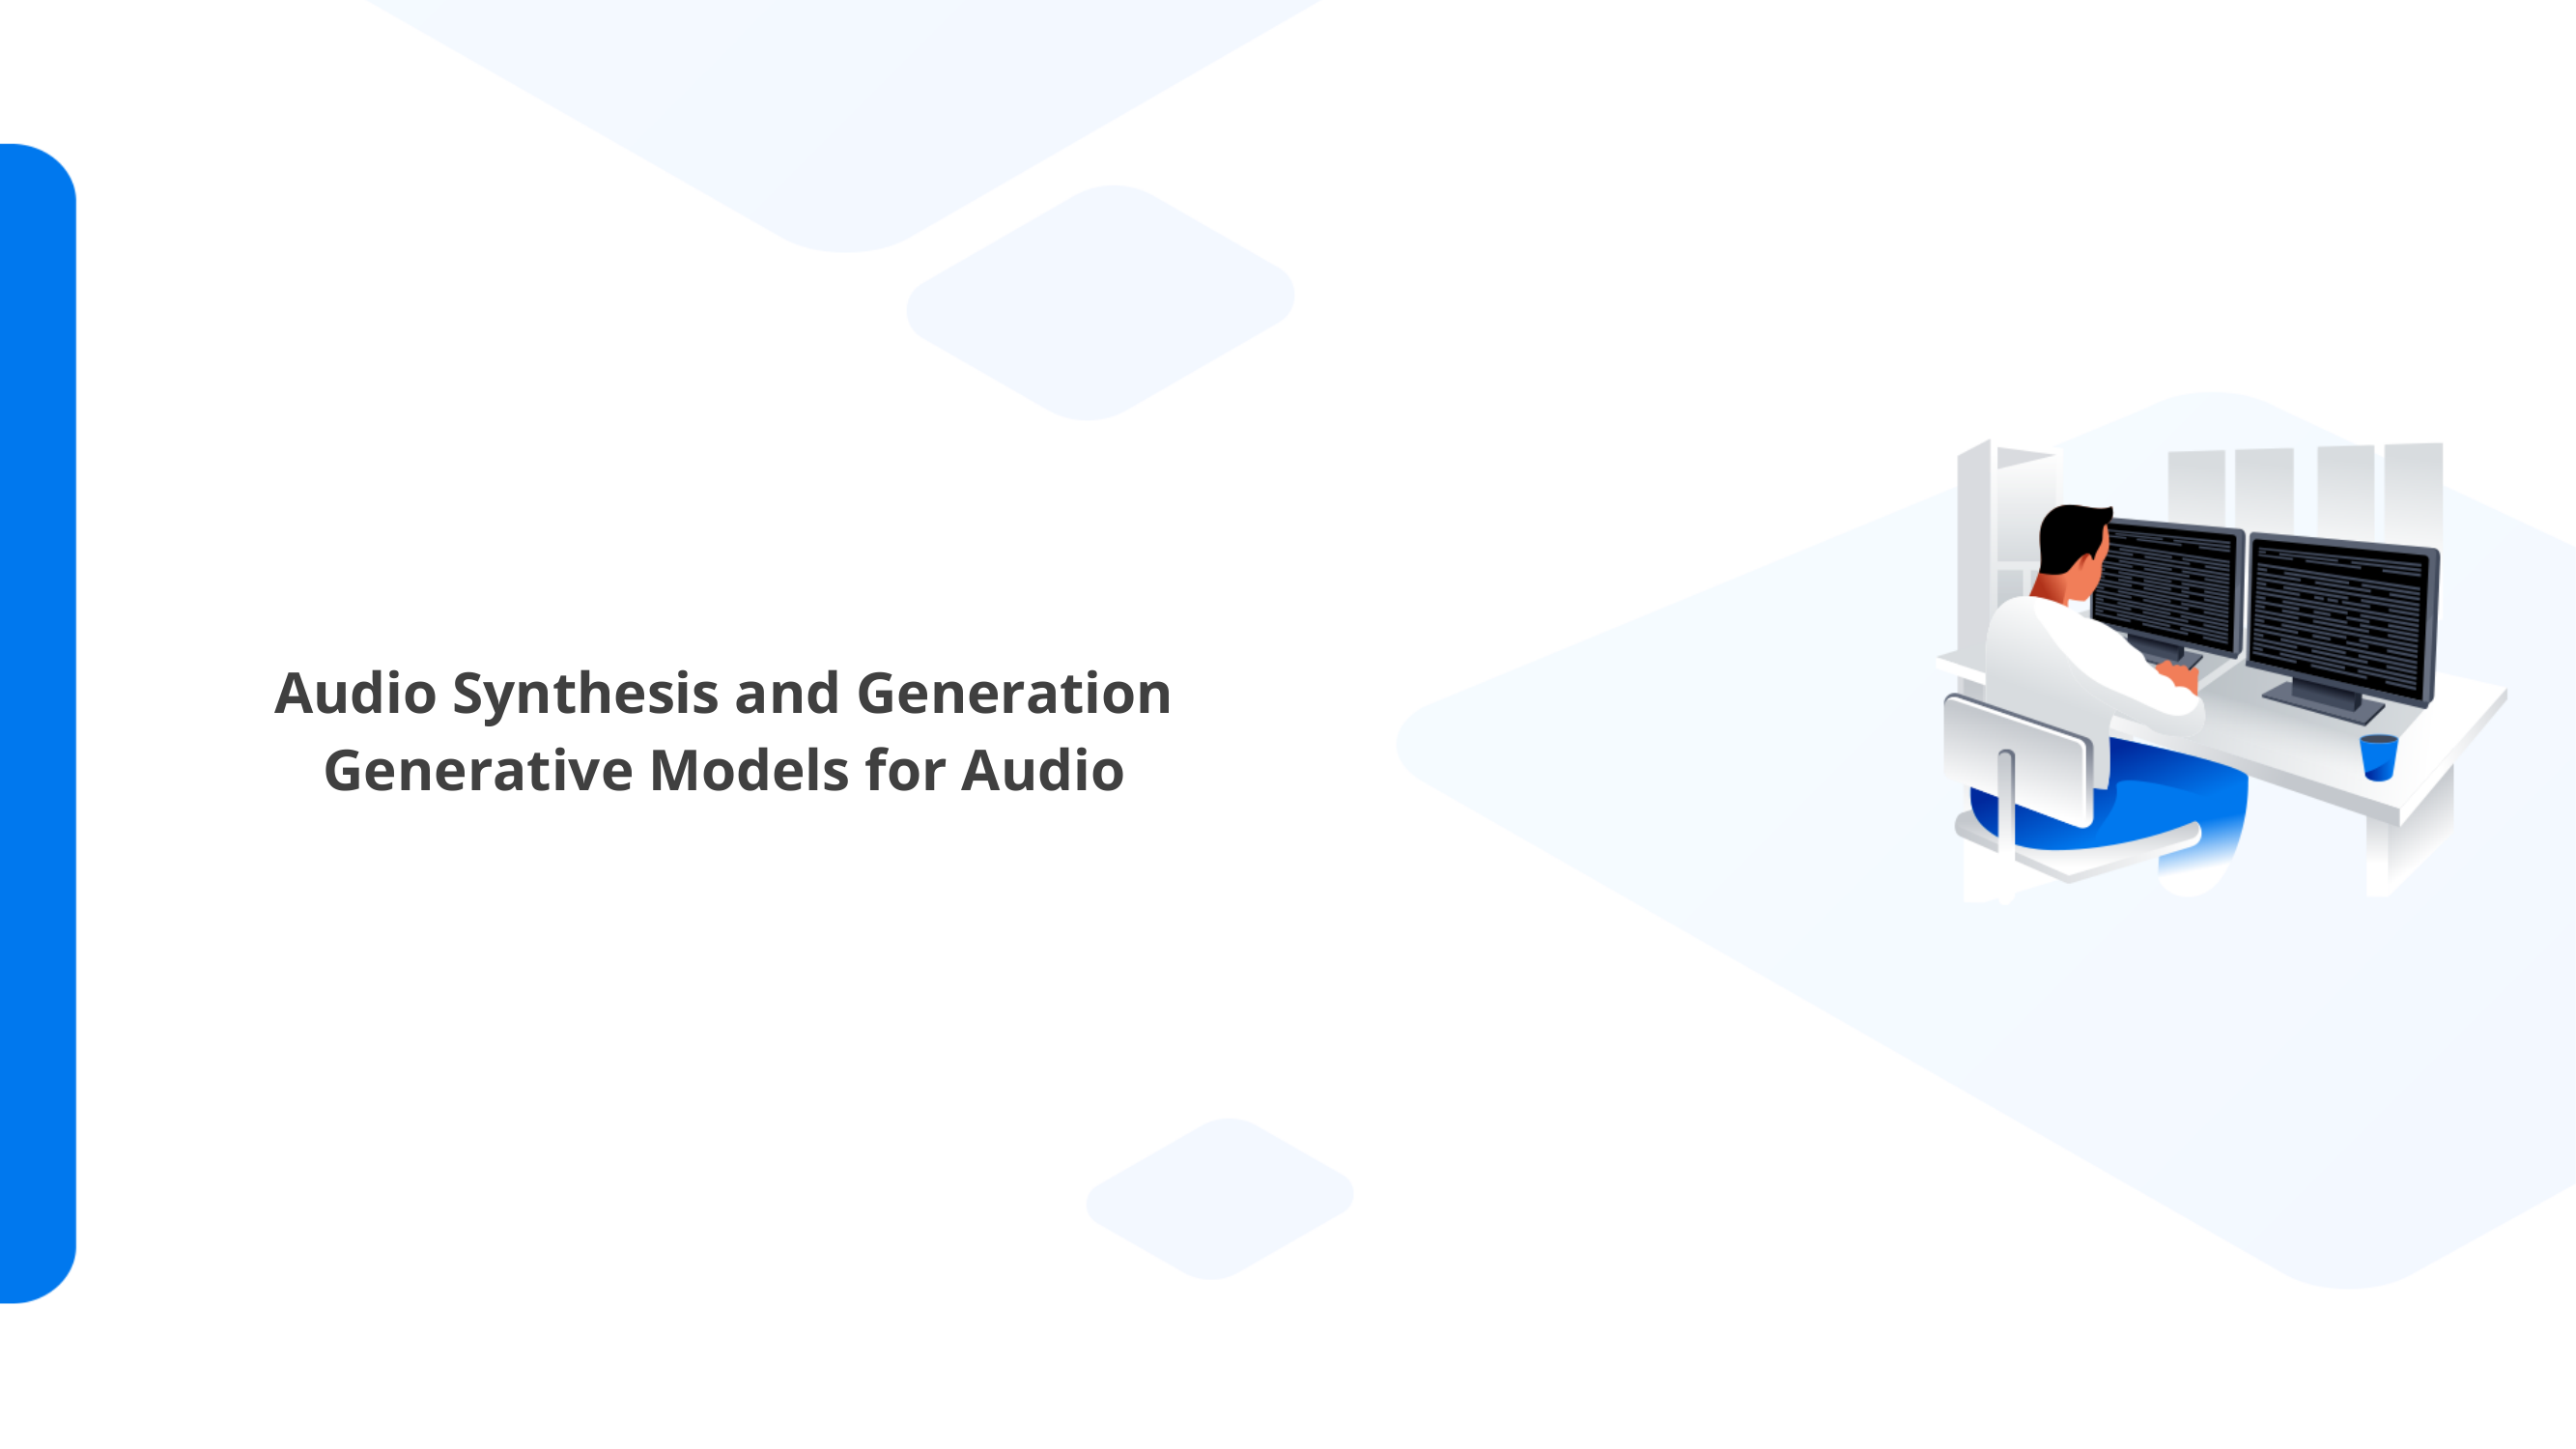

Audio Synthesis and Generation Generative Models for Audio